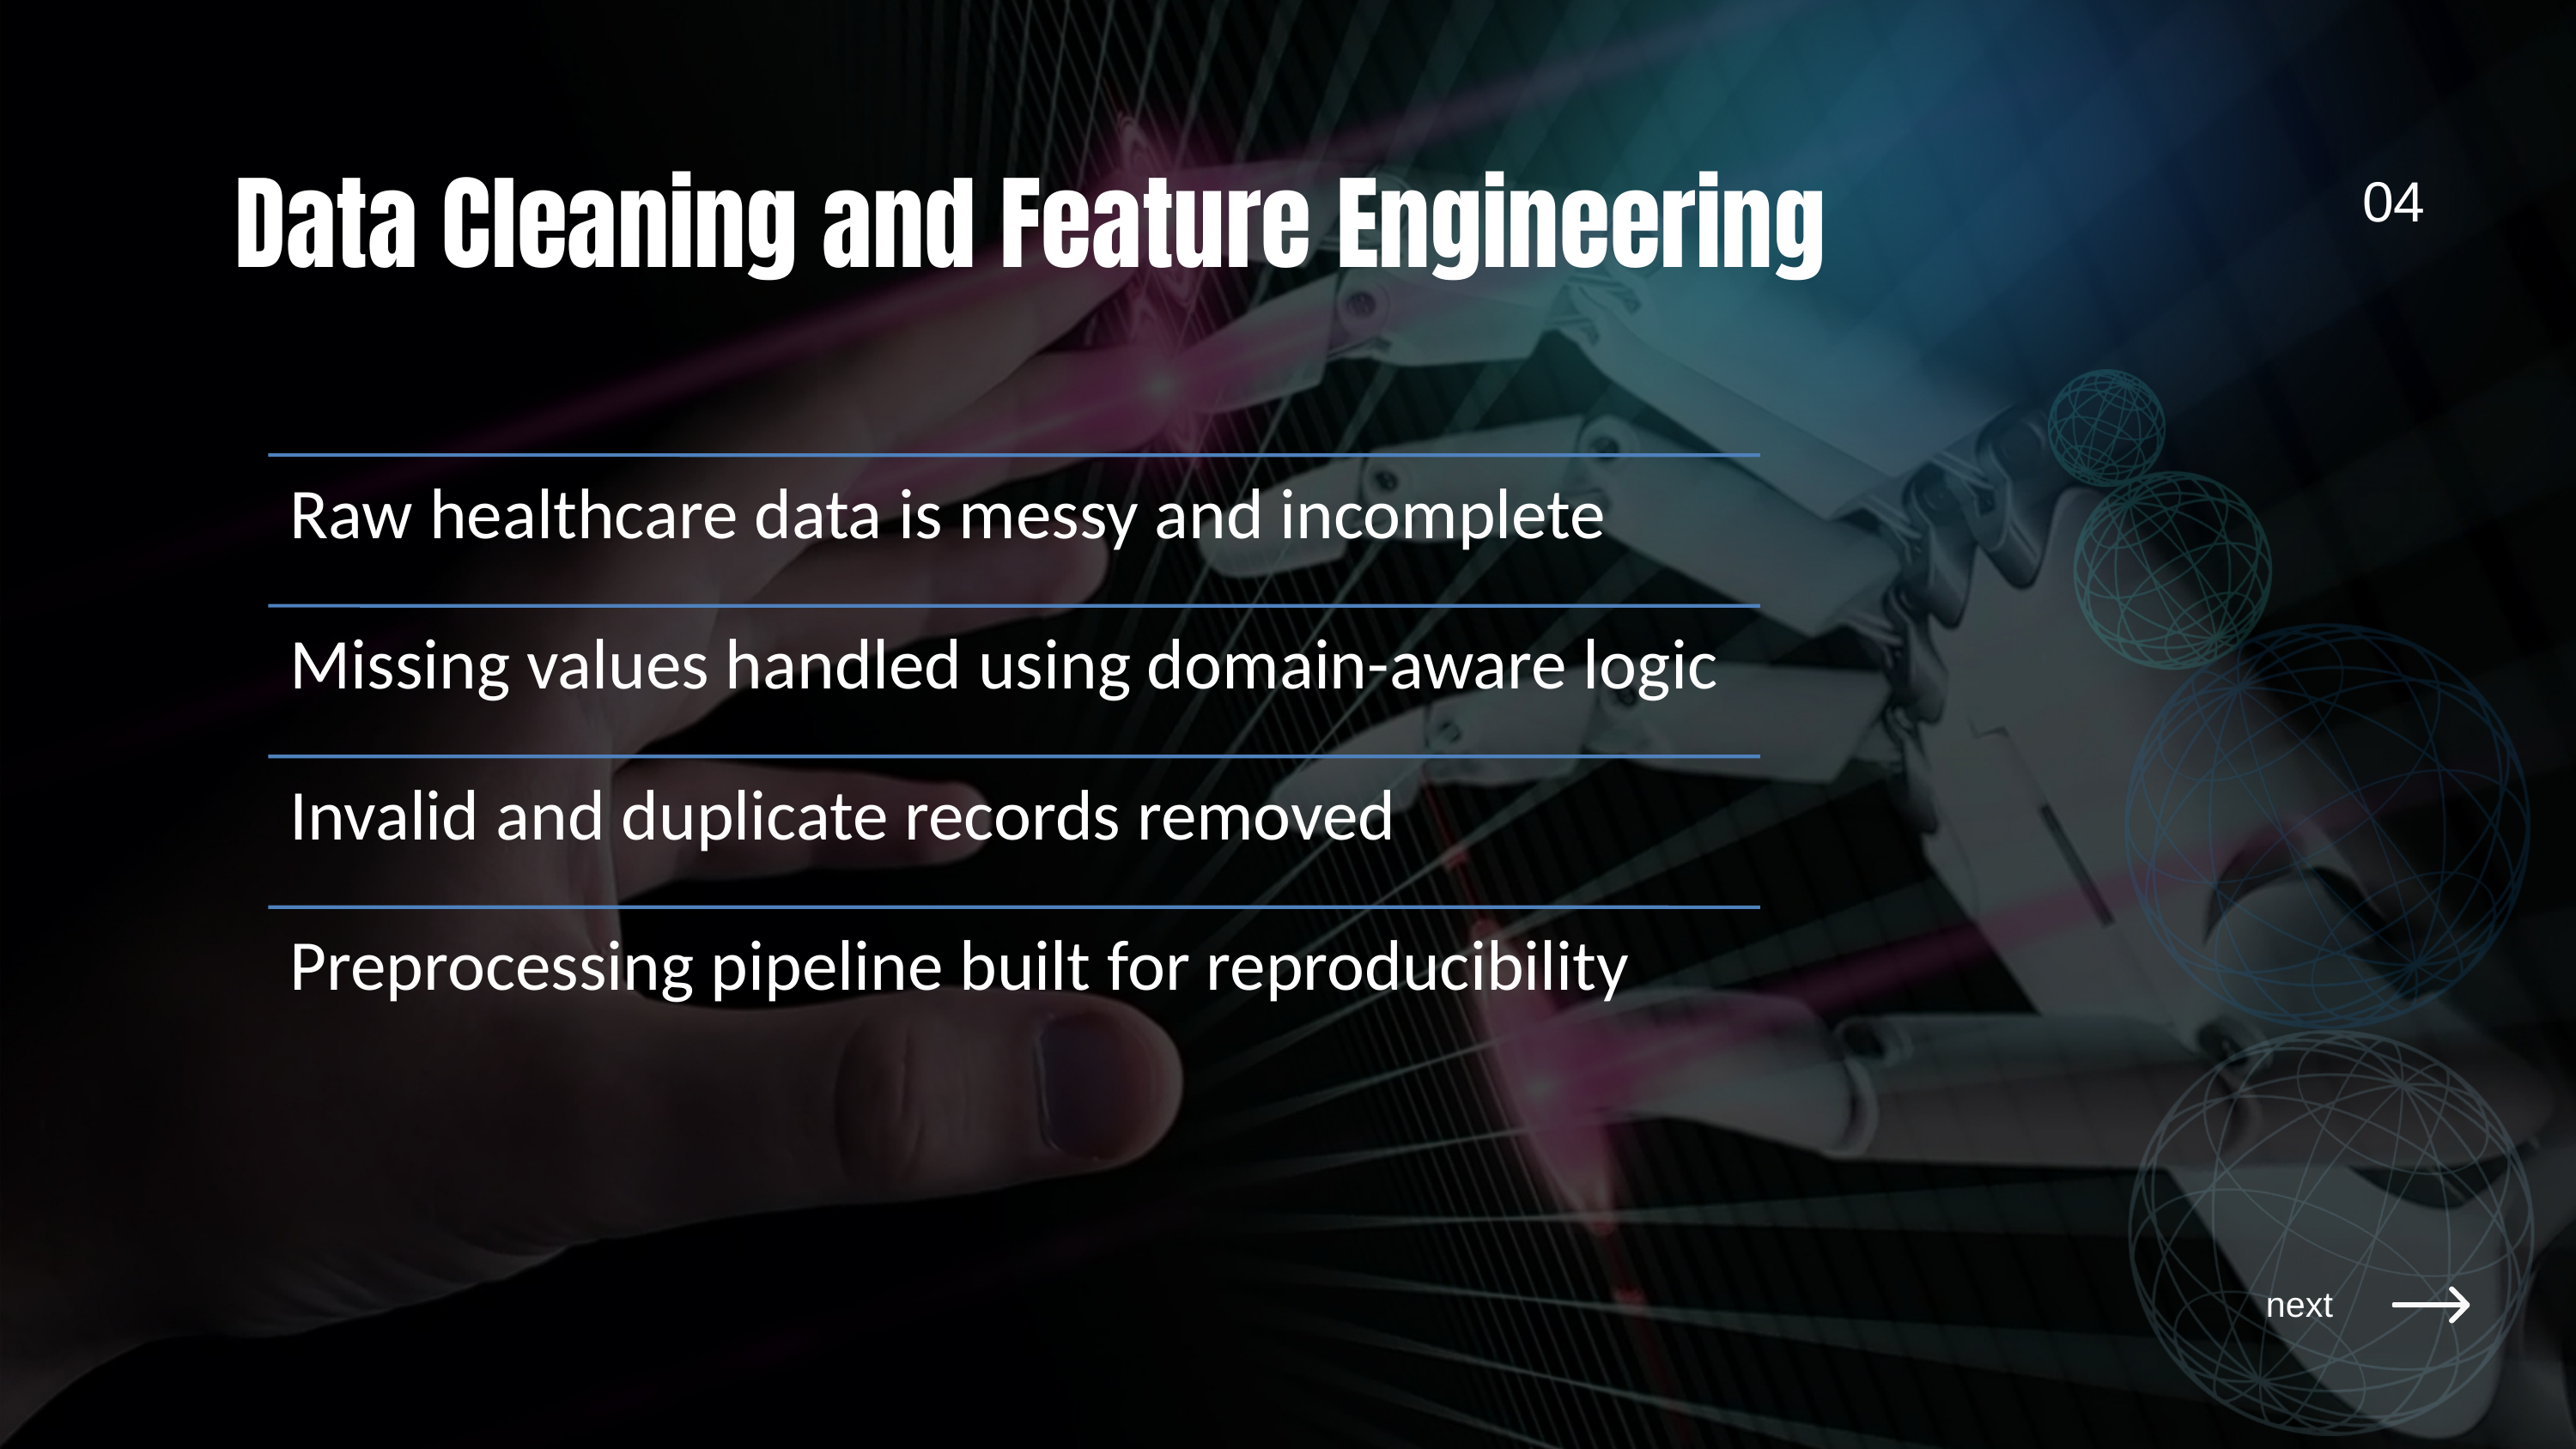

Data Cleaning and Feature Engineering

04

Raw healthcare data is messy and incomplete
Missing values handled using domain-aware logic
Invalid and duplicate records removed
Preprocessing pipeline built for reproducibility
next